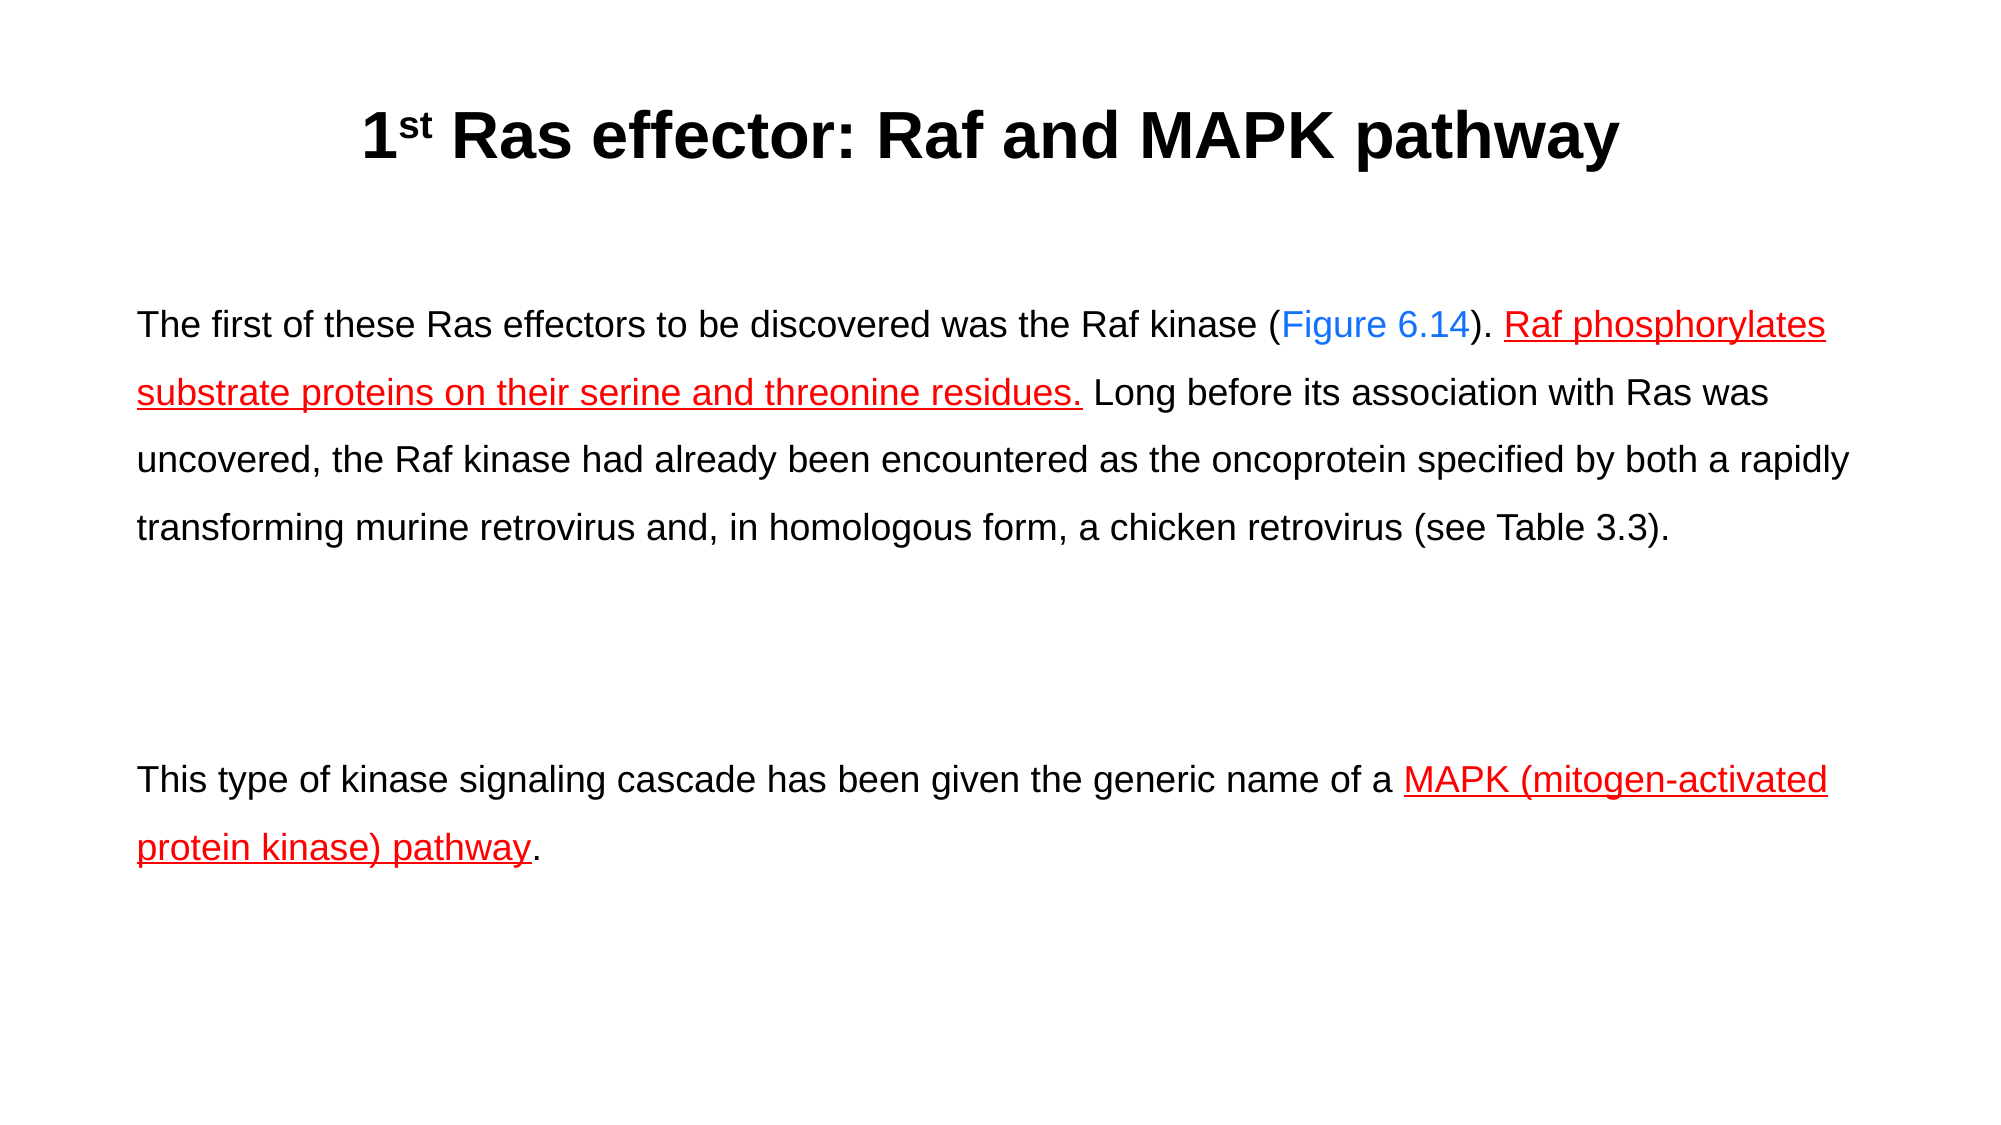

1st Ras effector: Raf and MAPK pathway
The first of these Ras effectors to be discovered was the Raf kinase (Figure 6.14). Raf phosphorylates substrate proteins on their serine and threonine residues. Long before its association with Ras was uncovered, the Raf kinase had already been encountered as the oncoprotein specified by both a rapidly transforming murine retrovirus and, in homologous form, a chicken retrovirus (see Table 3.3).
This type of kinase signaling cascade has been given the generic name of a MAPK (mitogen-activated protein kinase) pathway.